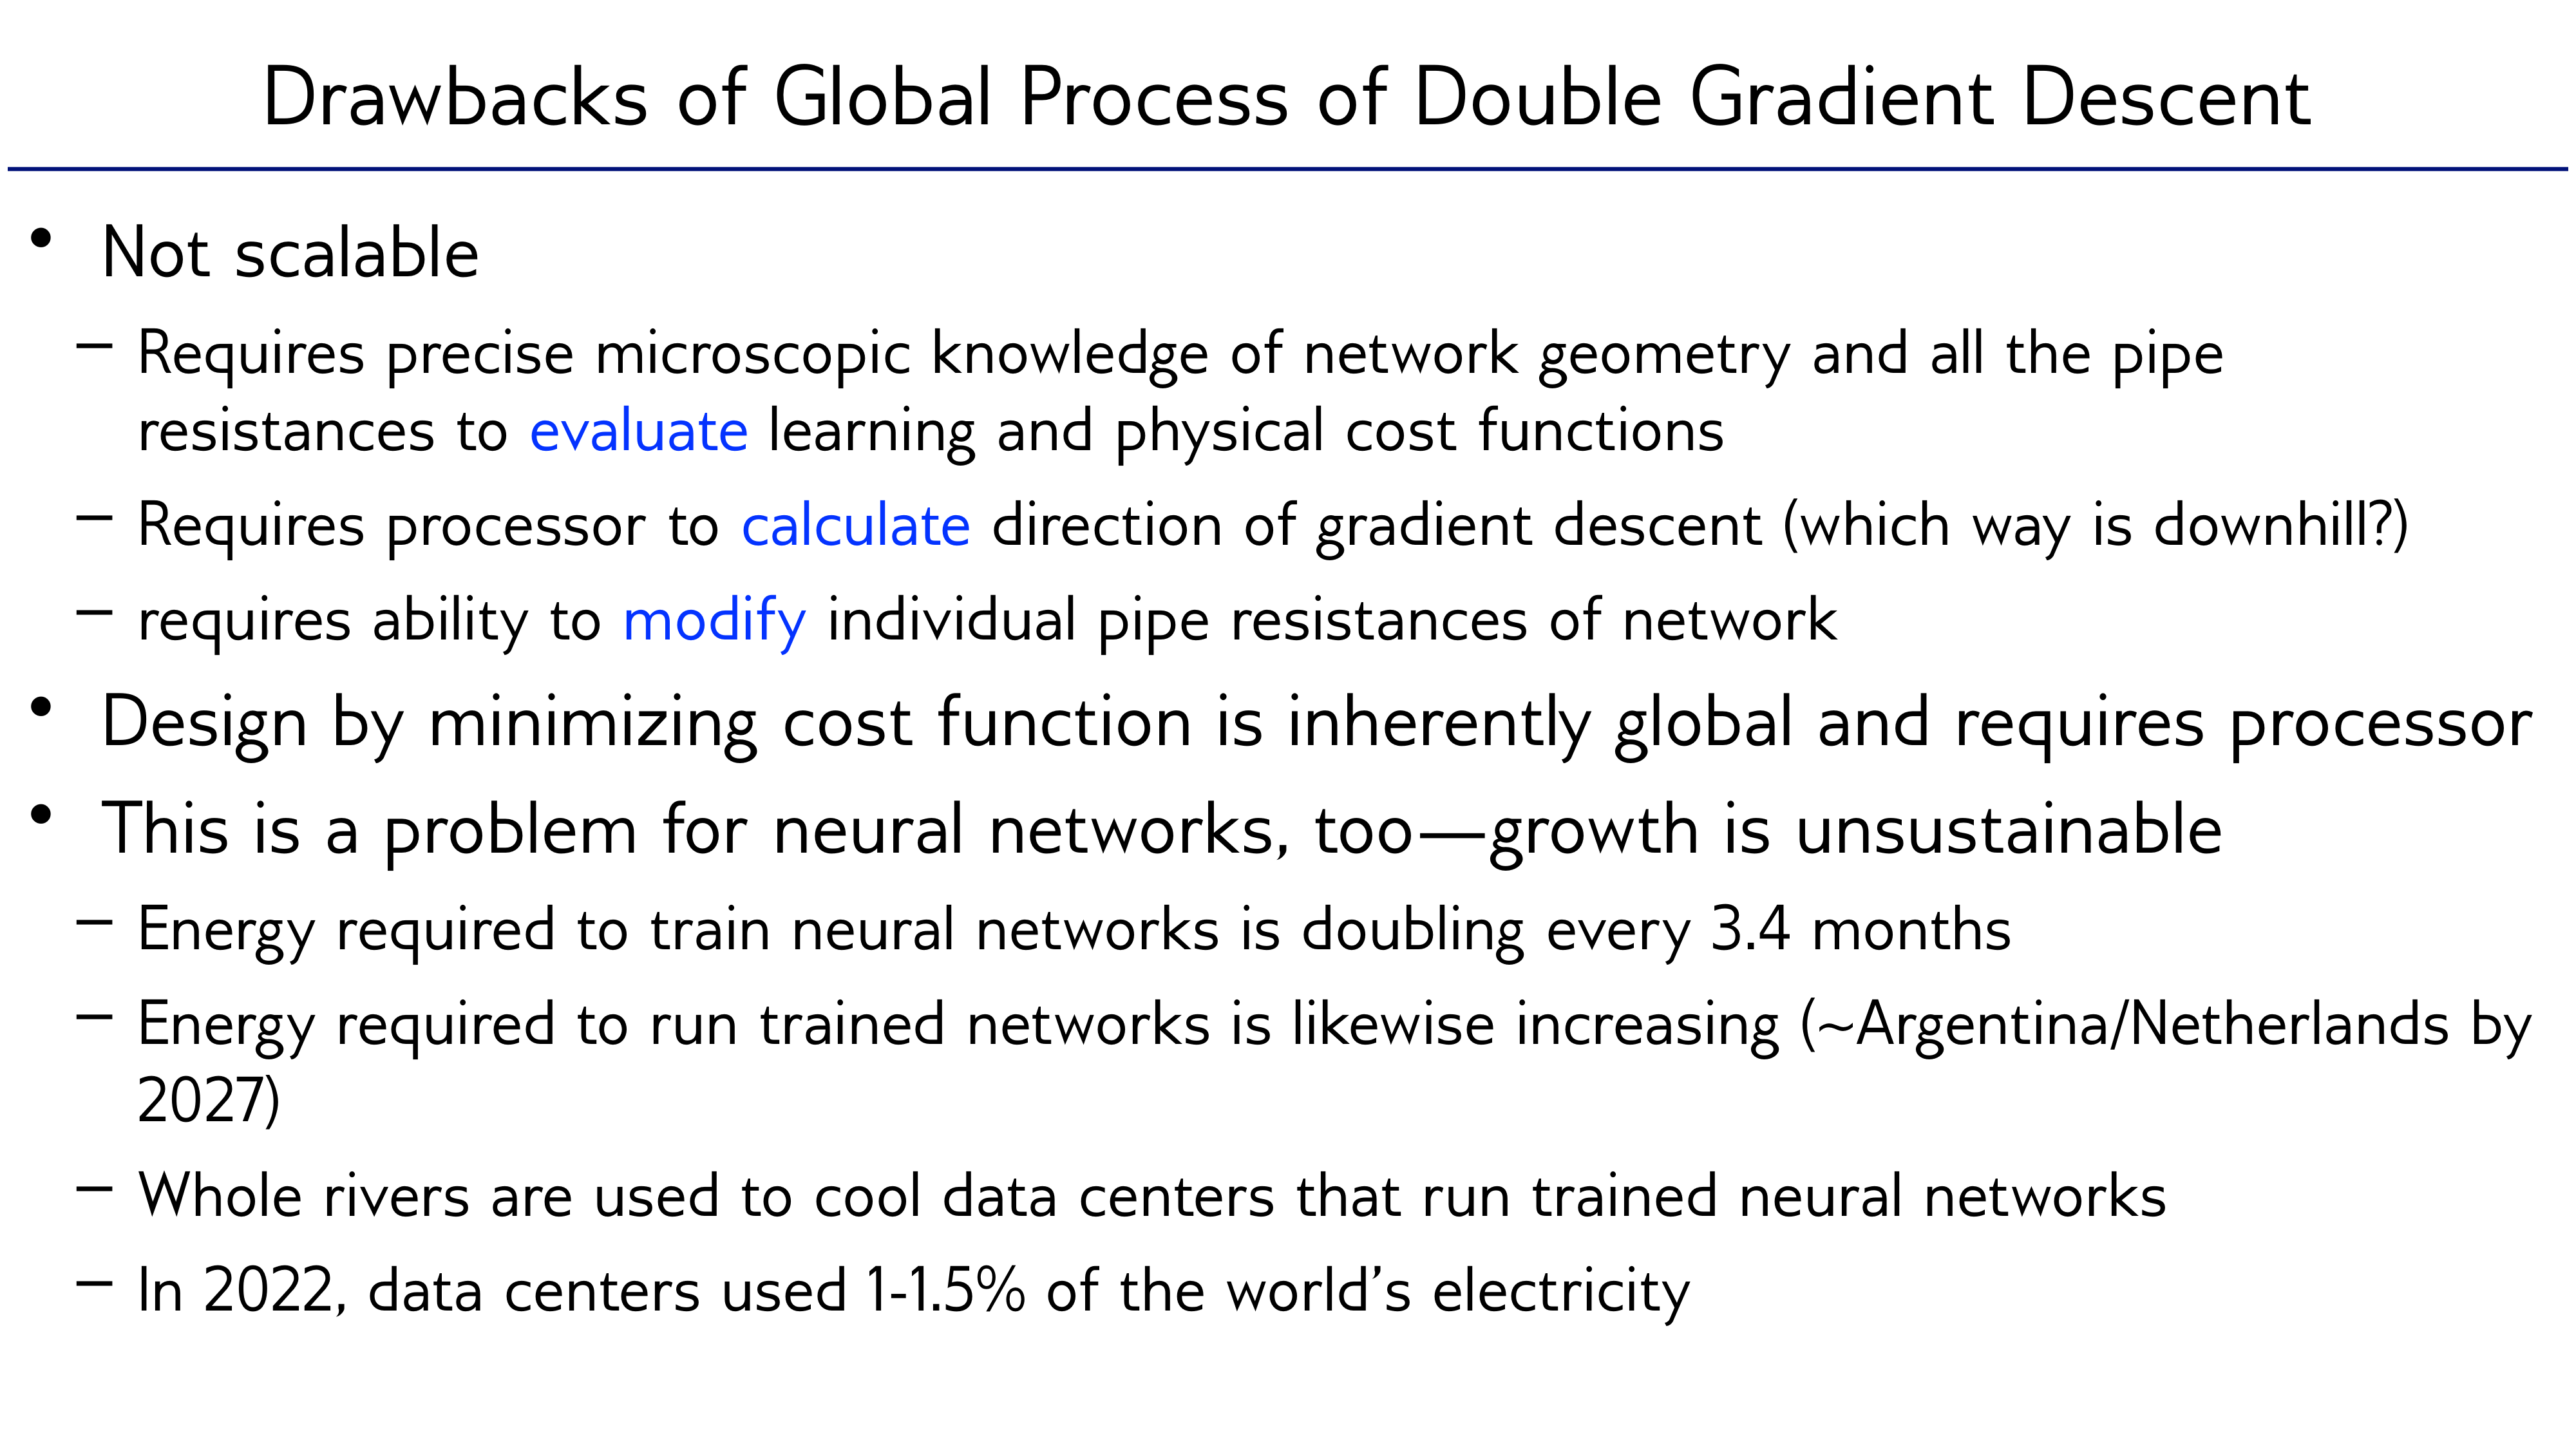

Drawbacks of Global Process of Double Gradient Descent
Not scalable
Requires precise microscopic knowledge of network geometry and all the pipe resistances to evaluate learning and physical cost functions
Requires processor to calculate direction of gradient descent (which way is downhill?)
requires ability to modify individual pipe resistances of network
Design by minimizing cost function is inherently global and requires processor
This is a problem for neural networks, too—growth is unsustainable
Energy required to train neural networks is doubling every 3.4 months
Energy required to run trained networks is likewise increasing (~Argentina/Netherlands by 2027)
Whole rivers are used to cool data centers that run trained neural networks
In 2022, data centers used 1-1.5% of the world’s electricity